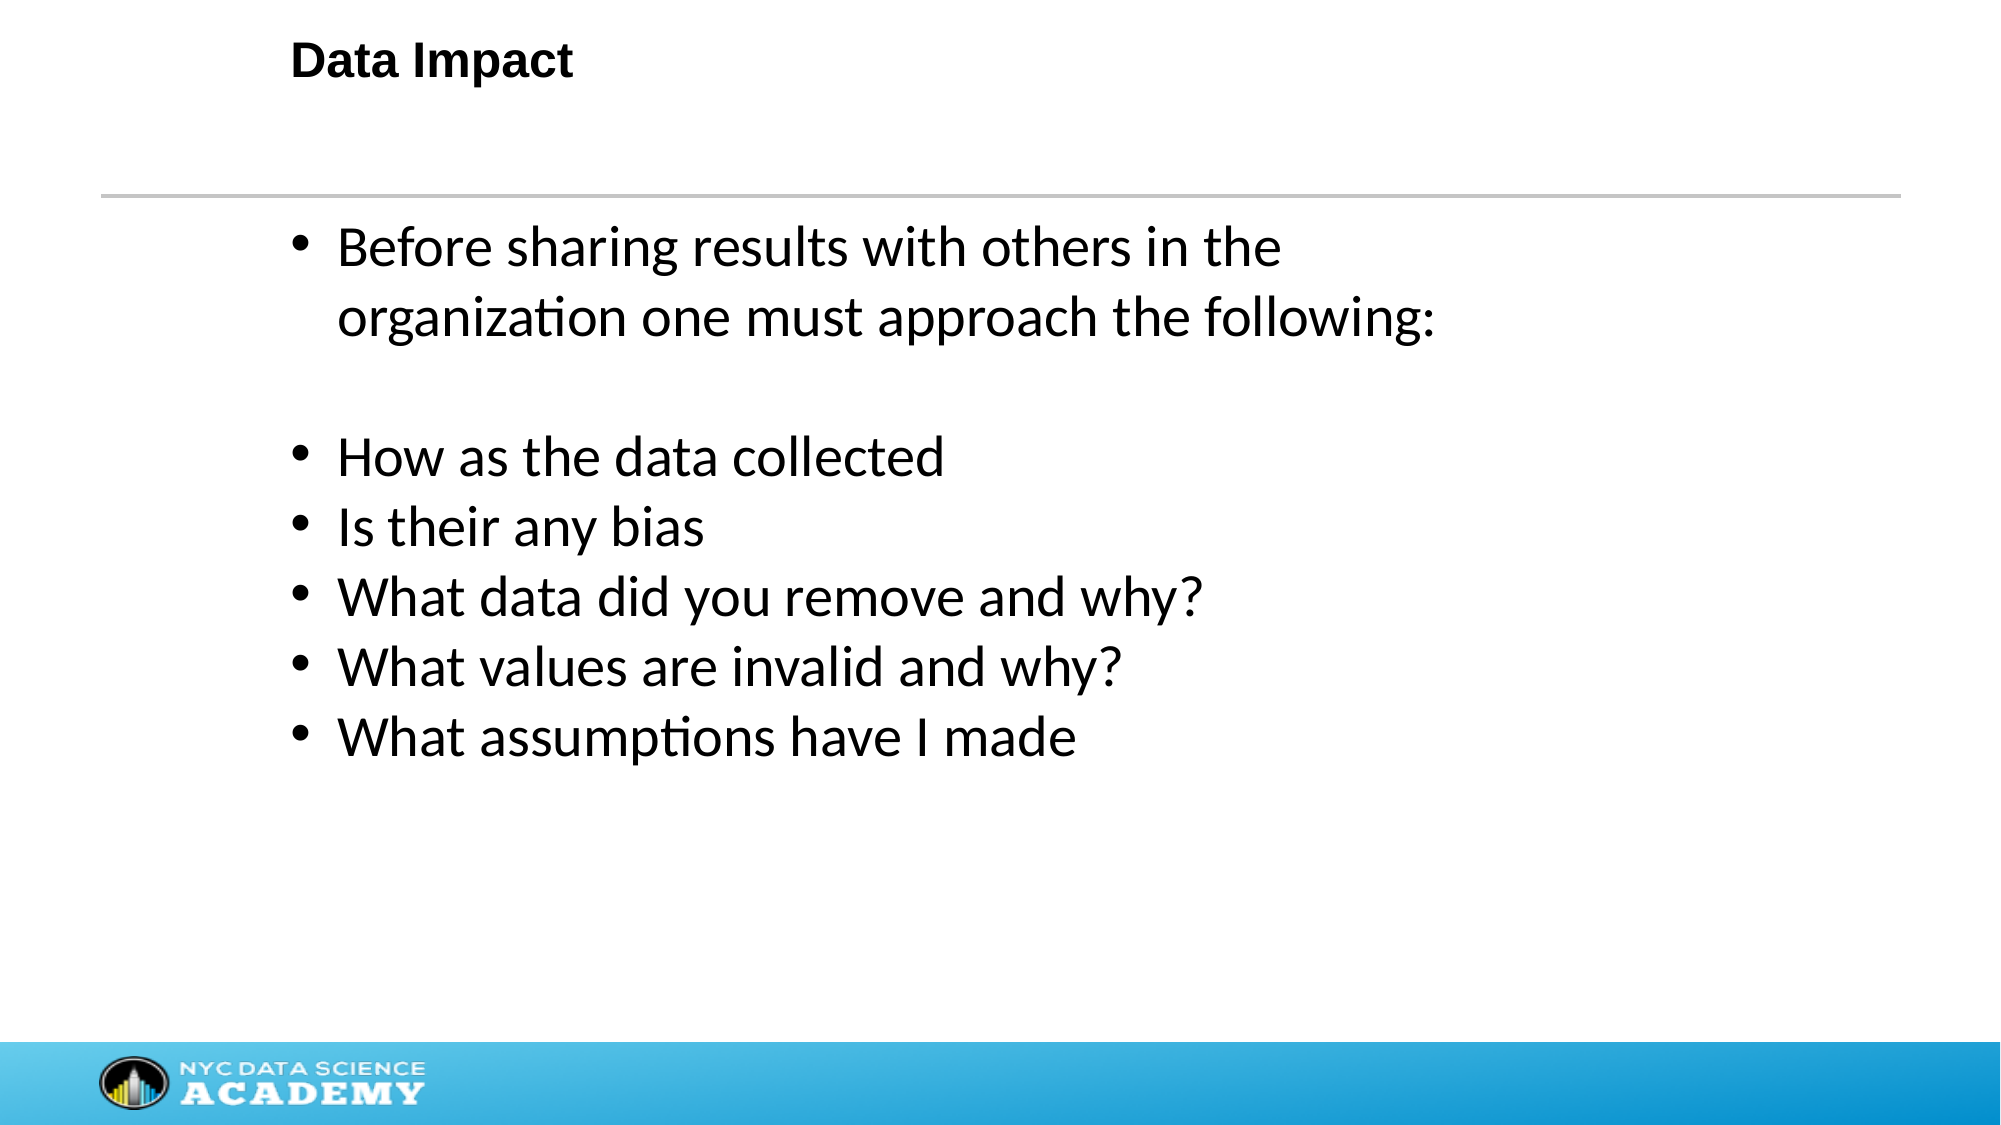

Data Impact
Before sharing results with others in the organization one must approach the following:

How as the data collected
Is their any bias
What data did you remove and why?
What values are invalid and why?
What assumptions have I made